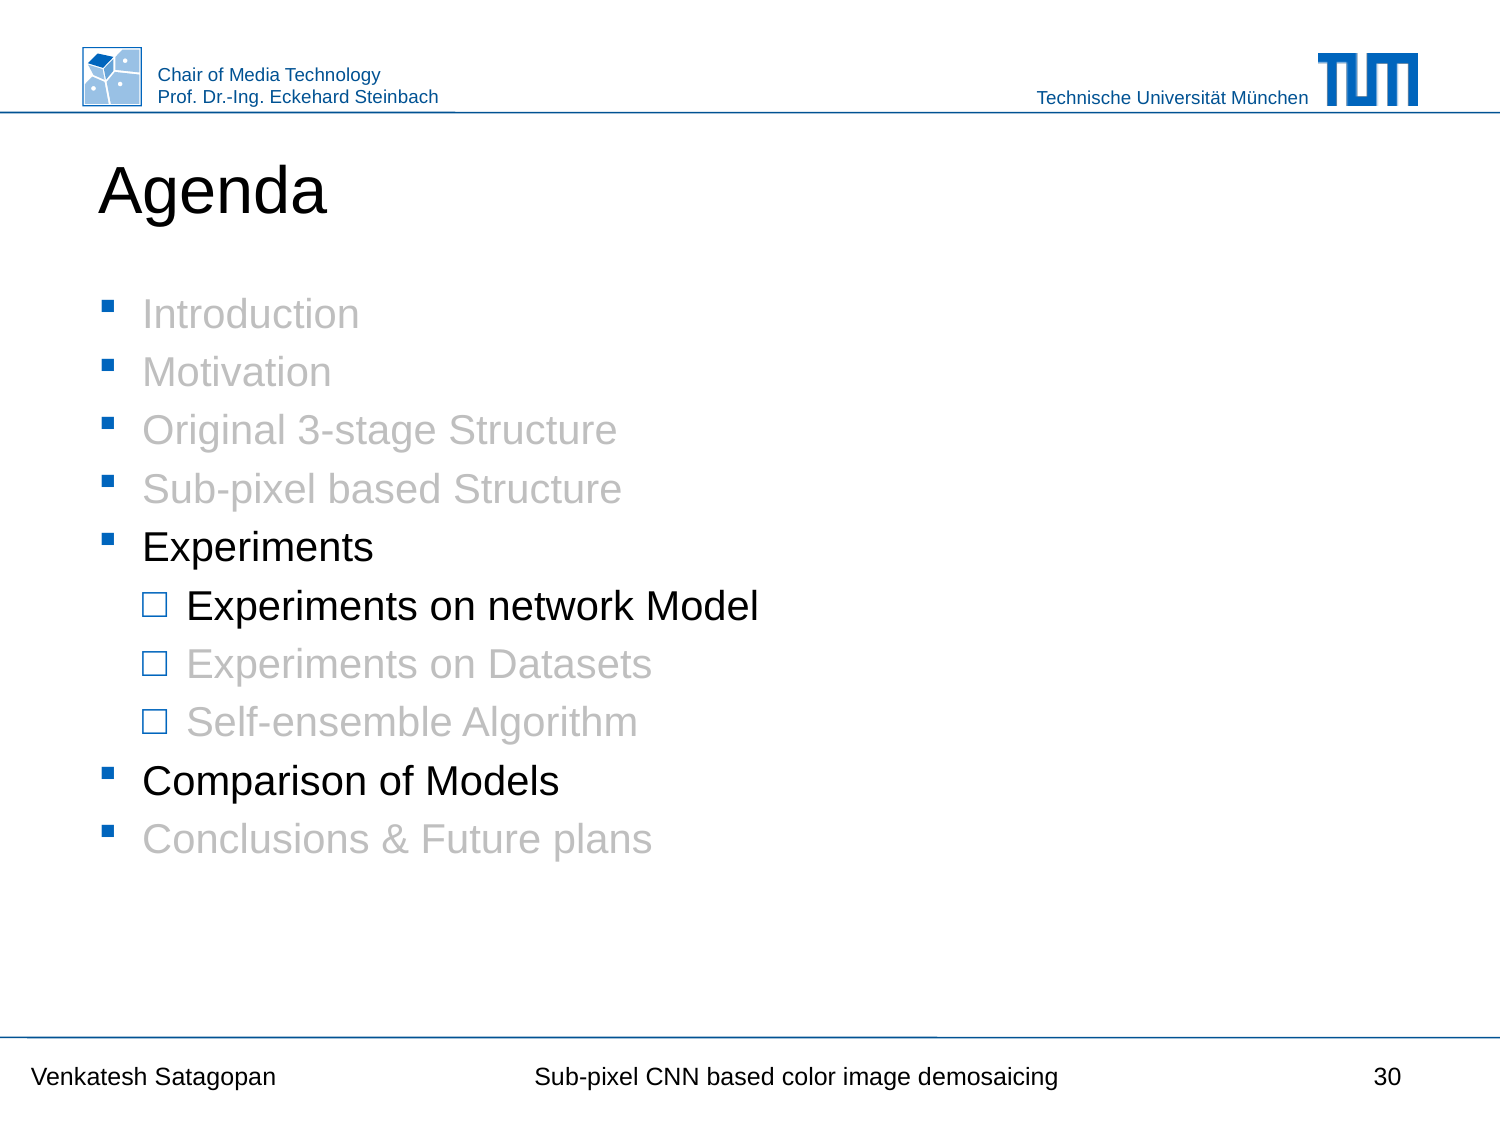

# Agenda
Introduction
Motivation
Original 3-stage Structure
Sub-pixel based Structure
Experiments
Experiments on network Model
Experiments on Datasets
Self-ensemble Algorithm
Comparison of Models
Conclusions & Future plans

Venkatesh Satagopan                                     Sub-pixel CNN based color image demosaicing
30